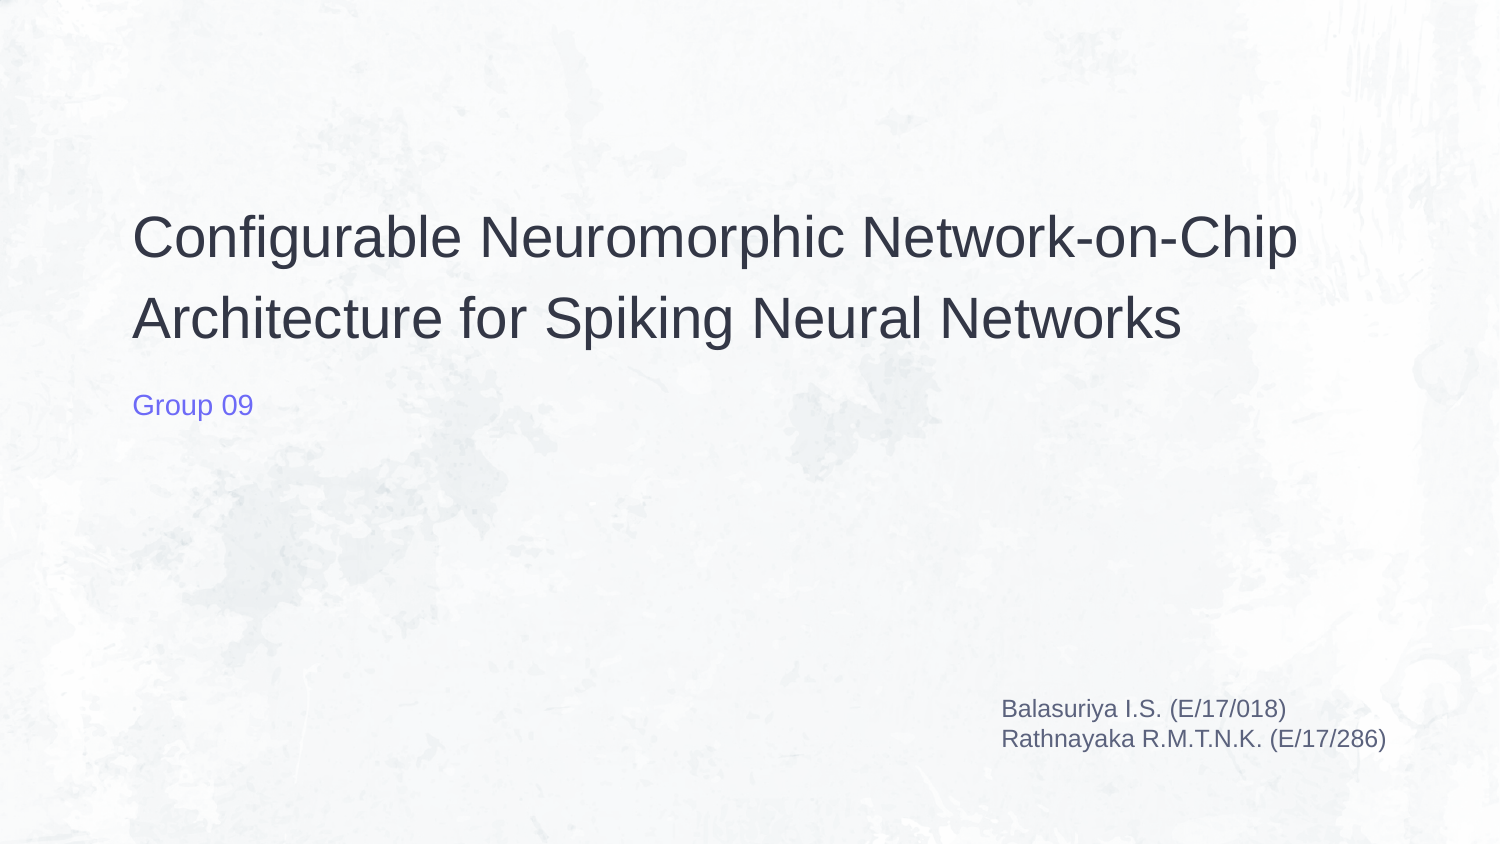

# Configurable Neuromorphic Network-on-Chip Architecture for Spiking Neural Networks
Group 09
Balasuriya I.S. (E/17/018)
Rathnayaka R.M.T.N.K. (E/17/286)